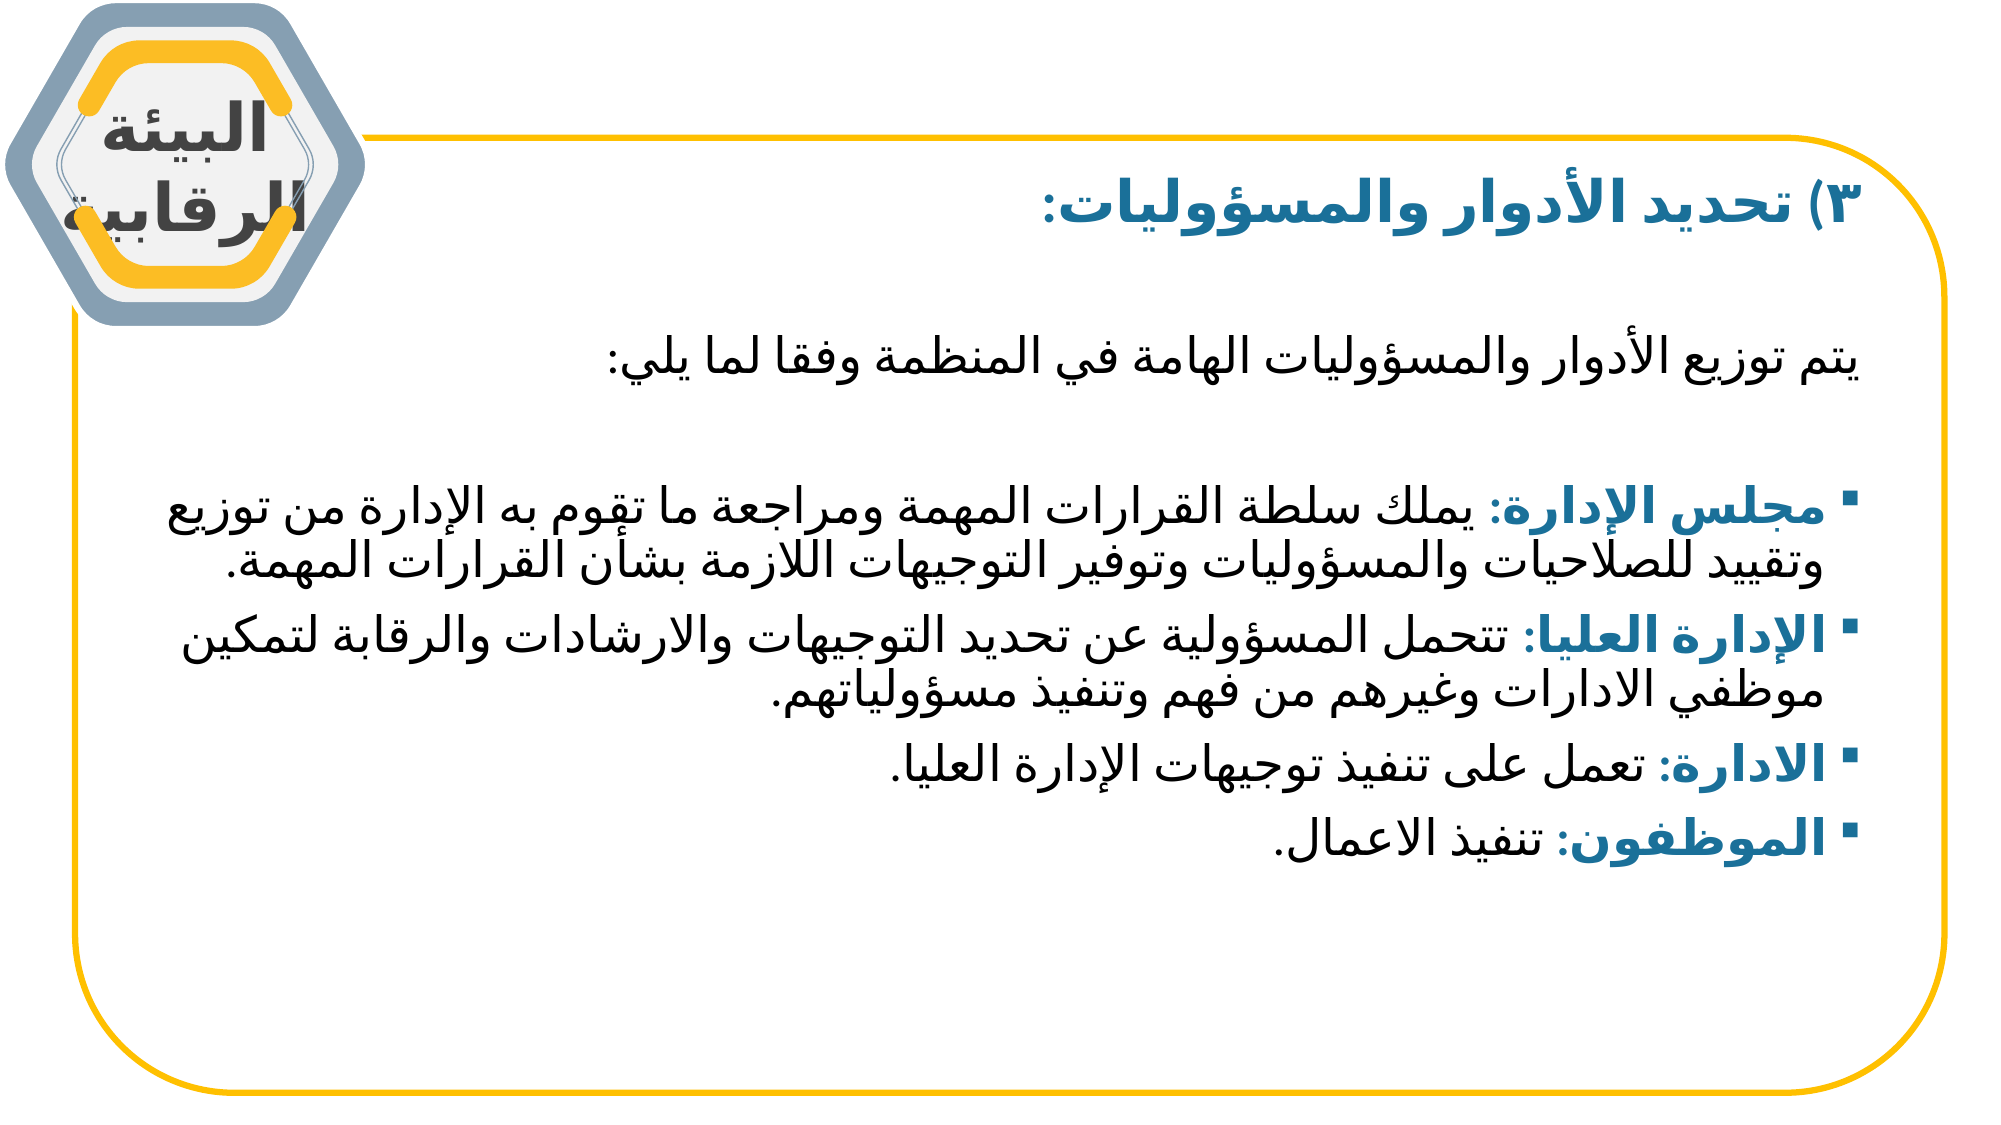

البيئة الرقابية

٣) تحديد الأدوار والمسؤوليات:

يتم توزيع الأدوار والمسؤوليات الهامة في المنظمة وفقا لما يلي:

مجلس الإدارة: يملك سلطة القرارات المهمة ومراجعة ما تقوم به الإدارة من توزيع وتقييد للصلاحيات والمسؤوليات وتوفير التوجيهات اللازمة بشأن القرارات المهمة.
الإدارة العليا: تتحمل المسؤولية عن تحديد التوجيهات والارشادات والرقابة لتمكين موظفي الادارات وغيرهم من فهم وتنفيذ مسؤولياتهم.
الادارة: تعمل على تنفيذ توجيهات الإدارة العليا.
الموظفون: تنفيذ الاعمال.